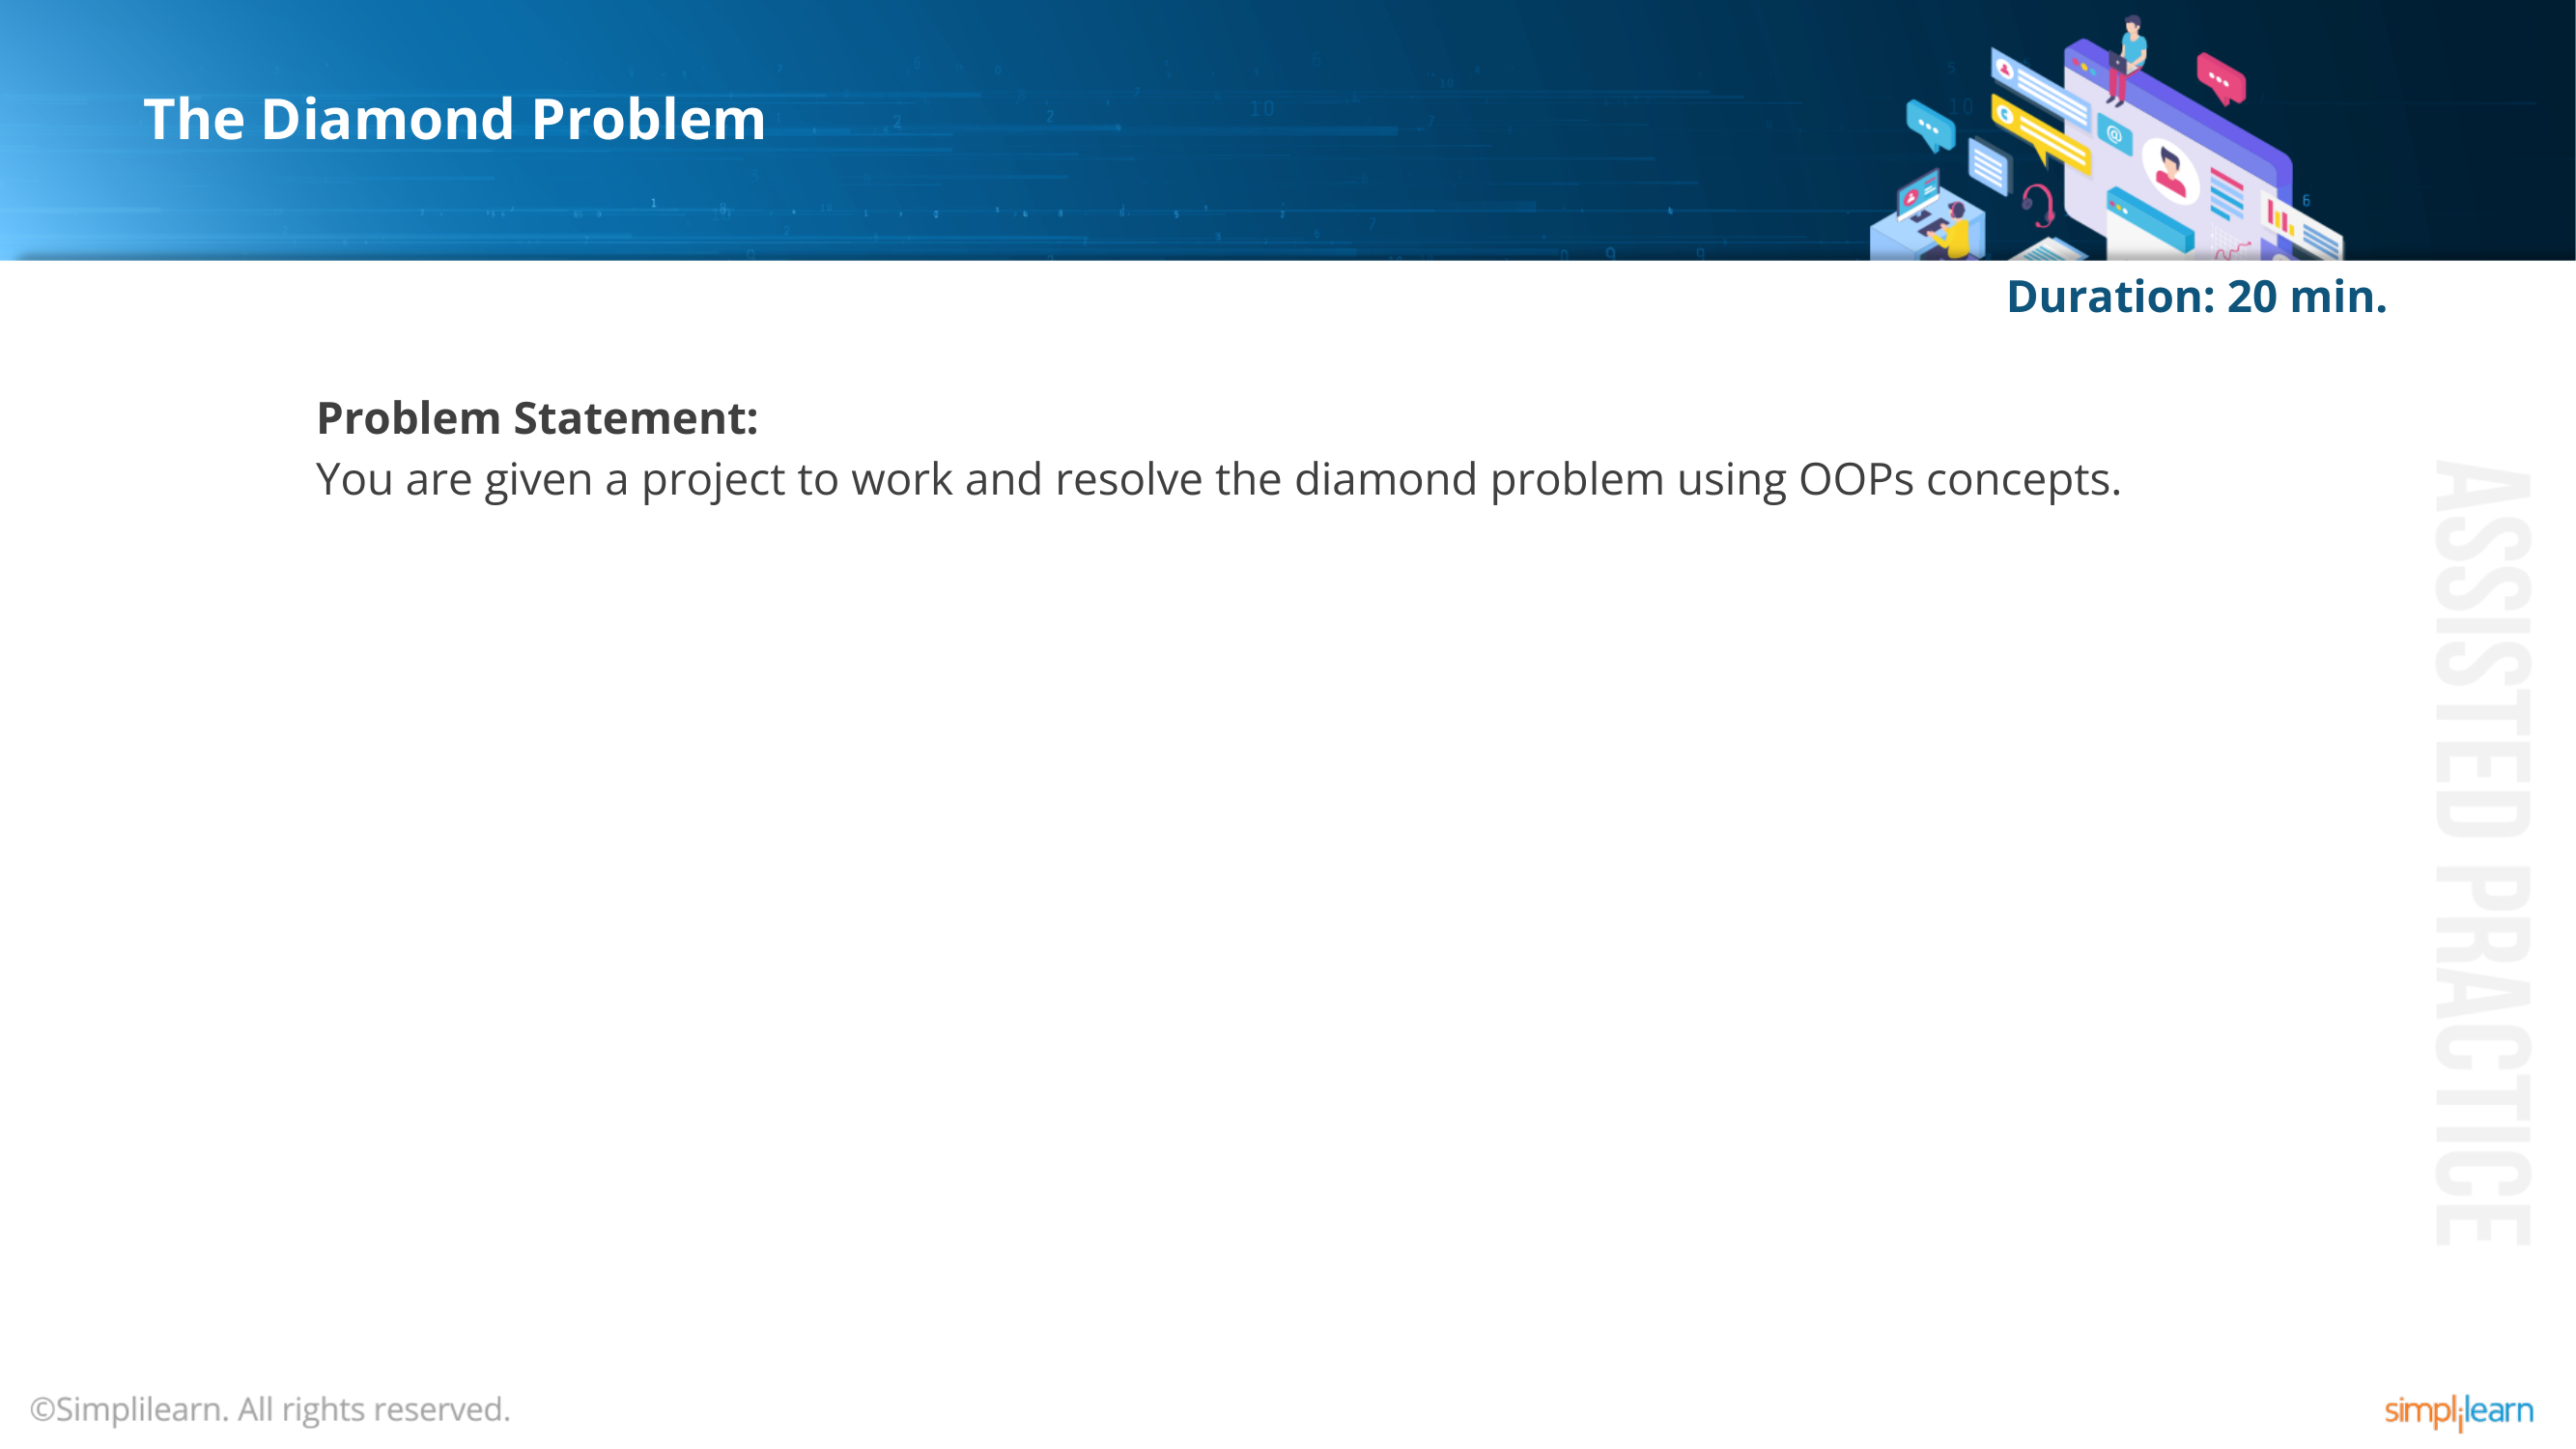

# The Diamond Problem
Duration: 20 min.
Problem Statement:
You are given a project to work and resolve the diamond problem using OOPs concepts.